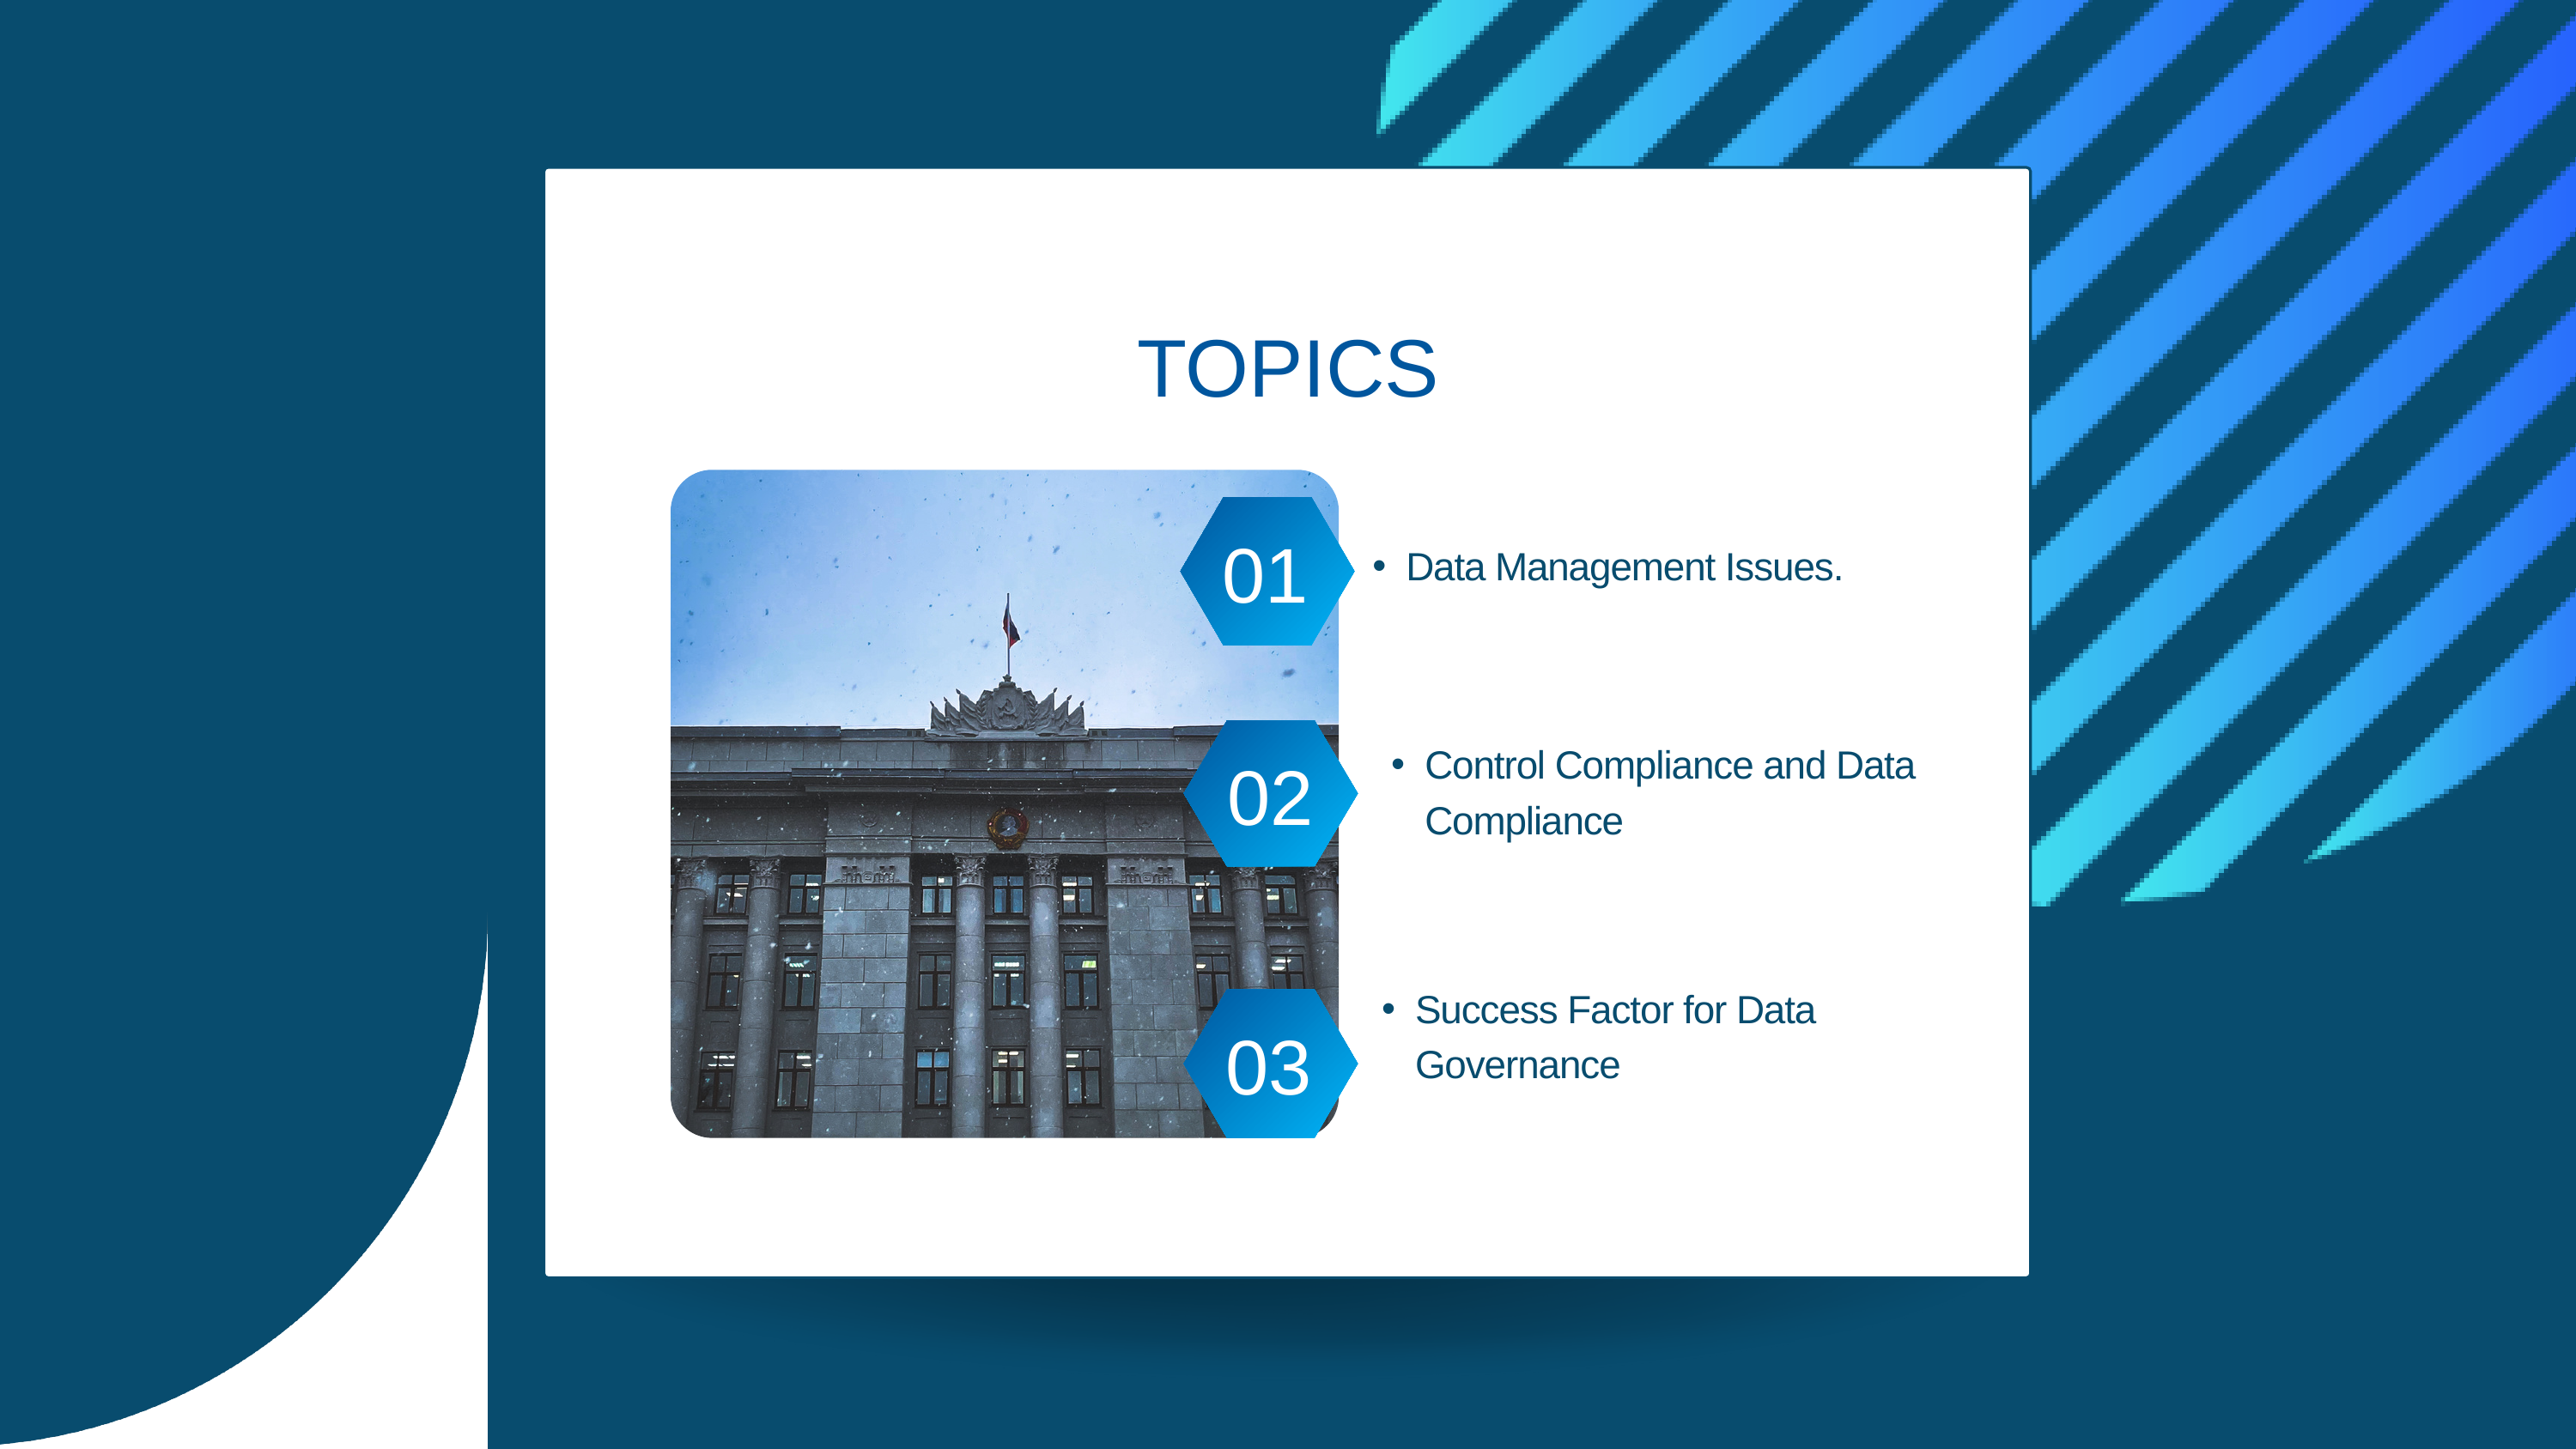

TOPICS

01
Data Management Issues.

Control Compliance and Data Compliance
02

Success Factor for Data Governance

03